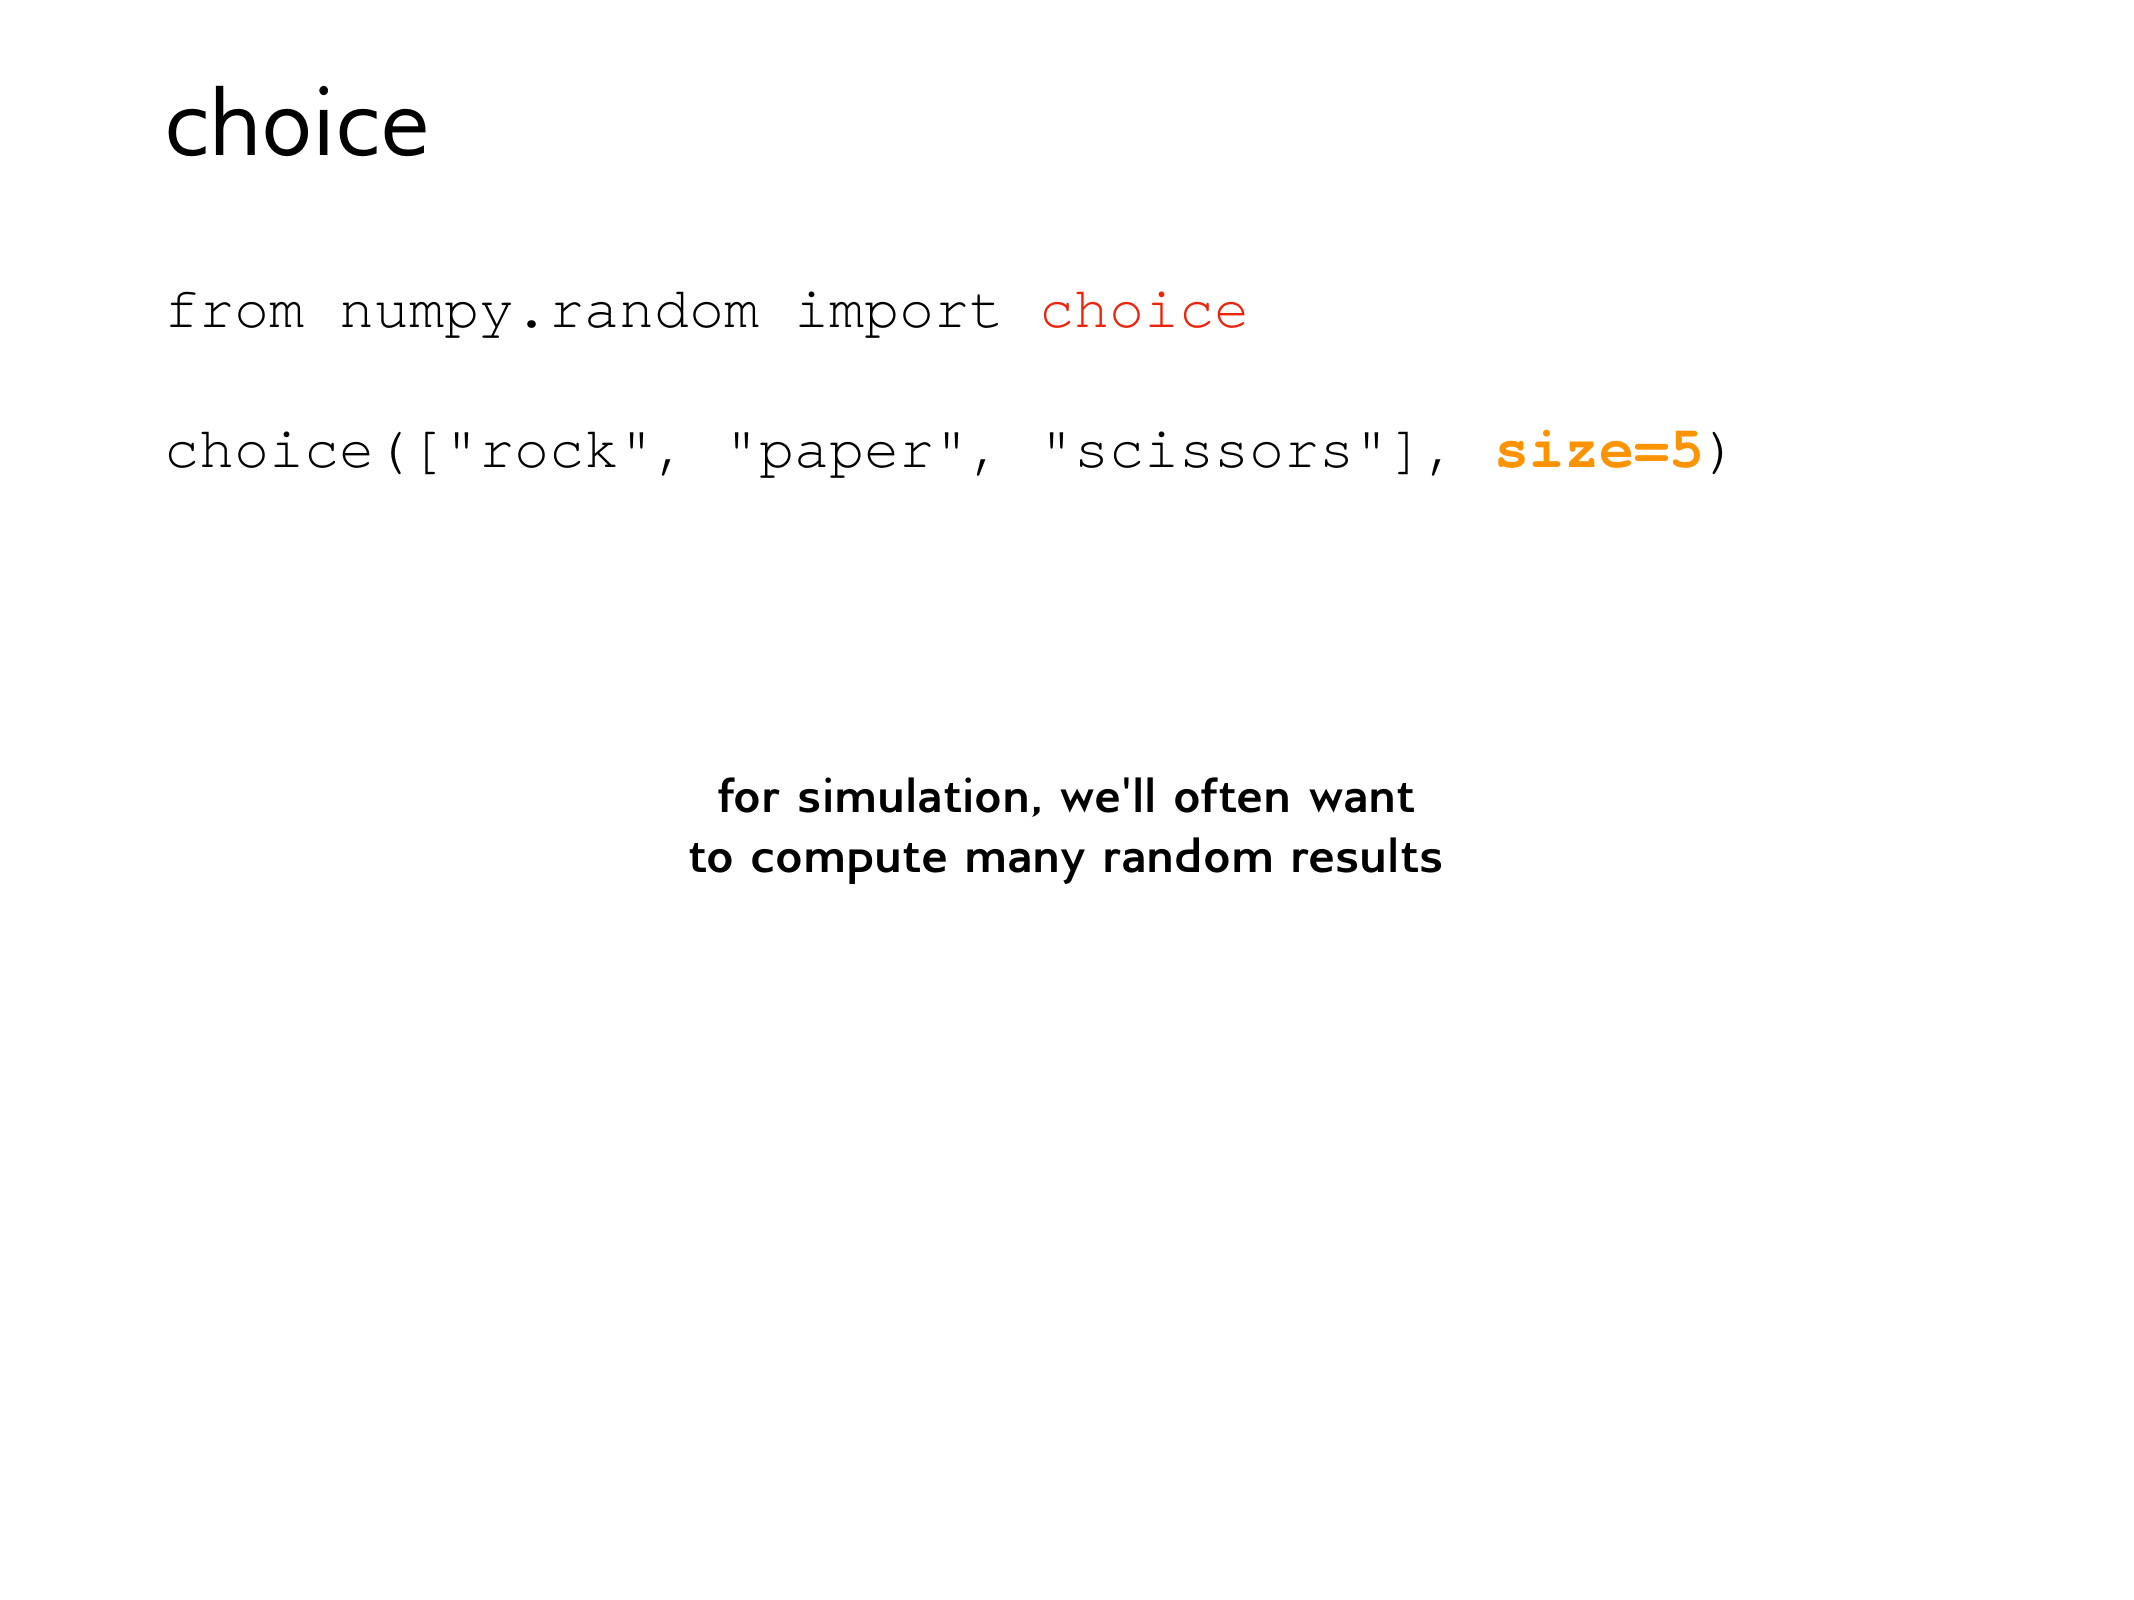

# choice
from numpy.random import choice

choice(["rock", "paper", "scissors"], size=5)
for simulation, we'll often want
to compute many random results